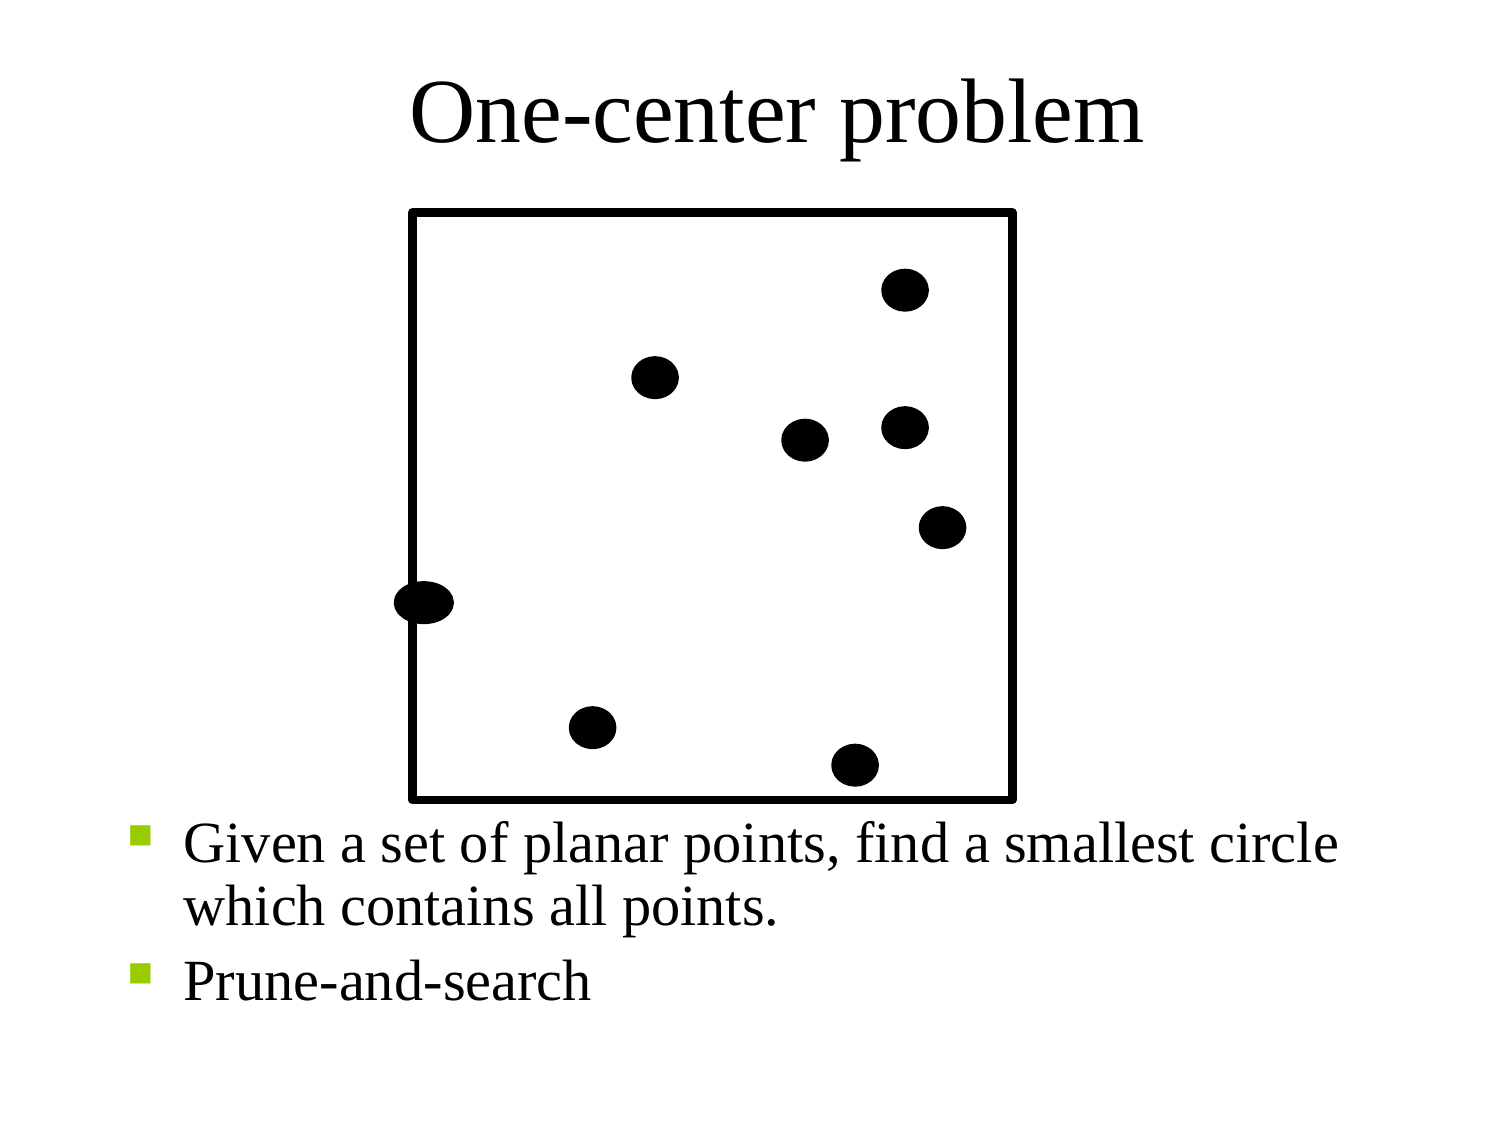

# One-center problem

Given a set of planar points, find a smallest circle which contains all points.
Prune-and-search